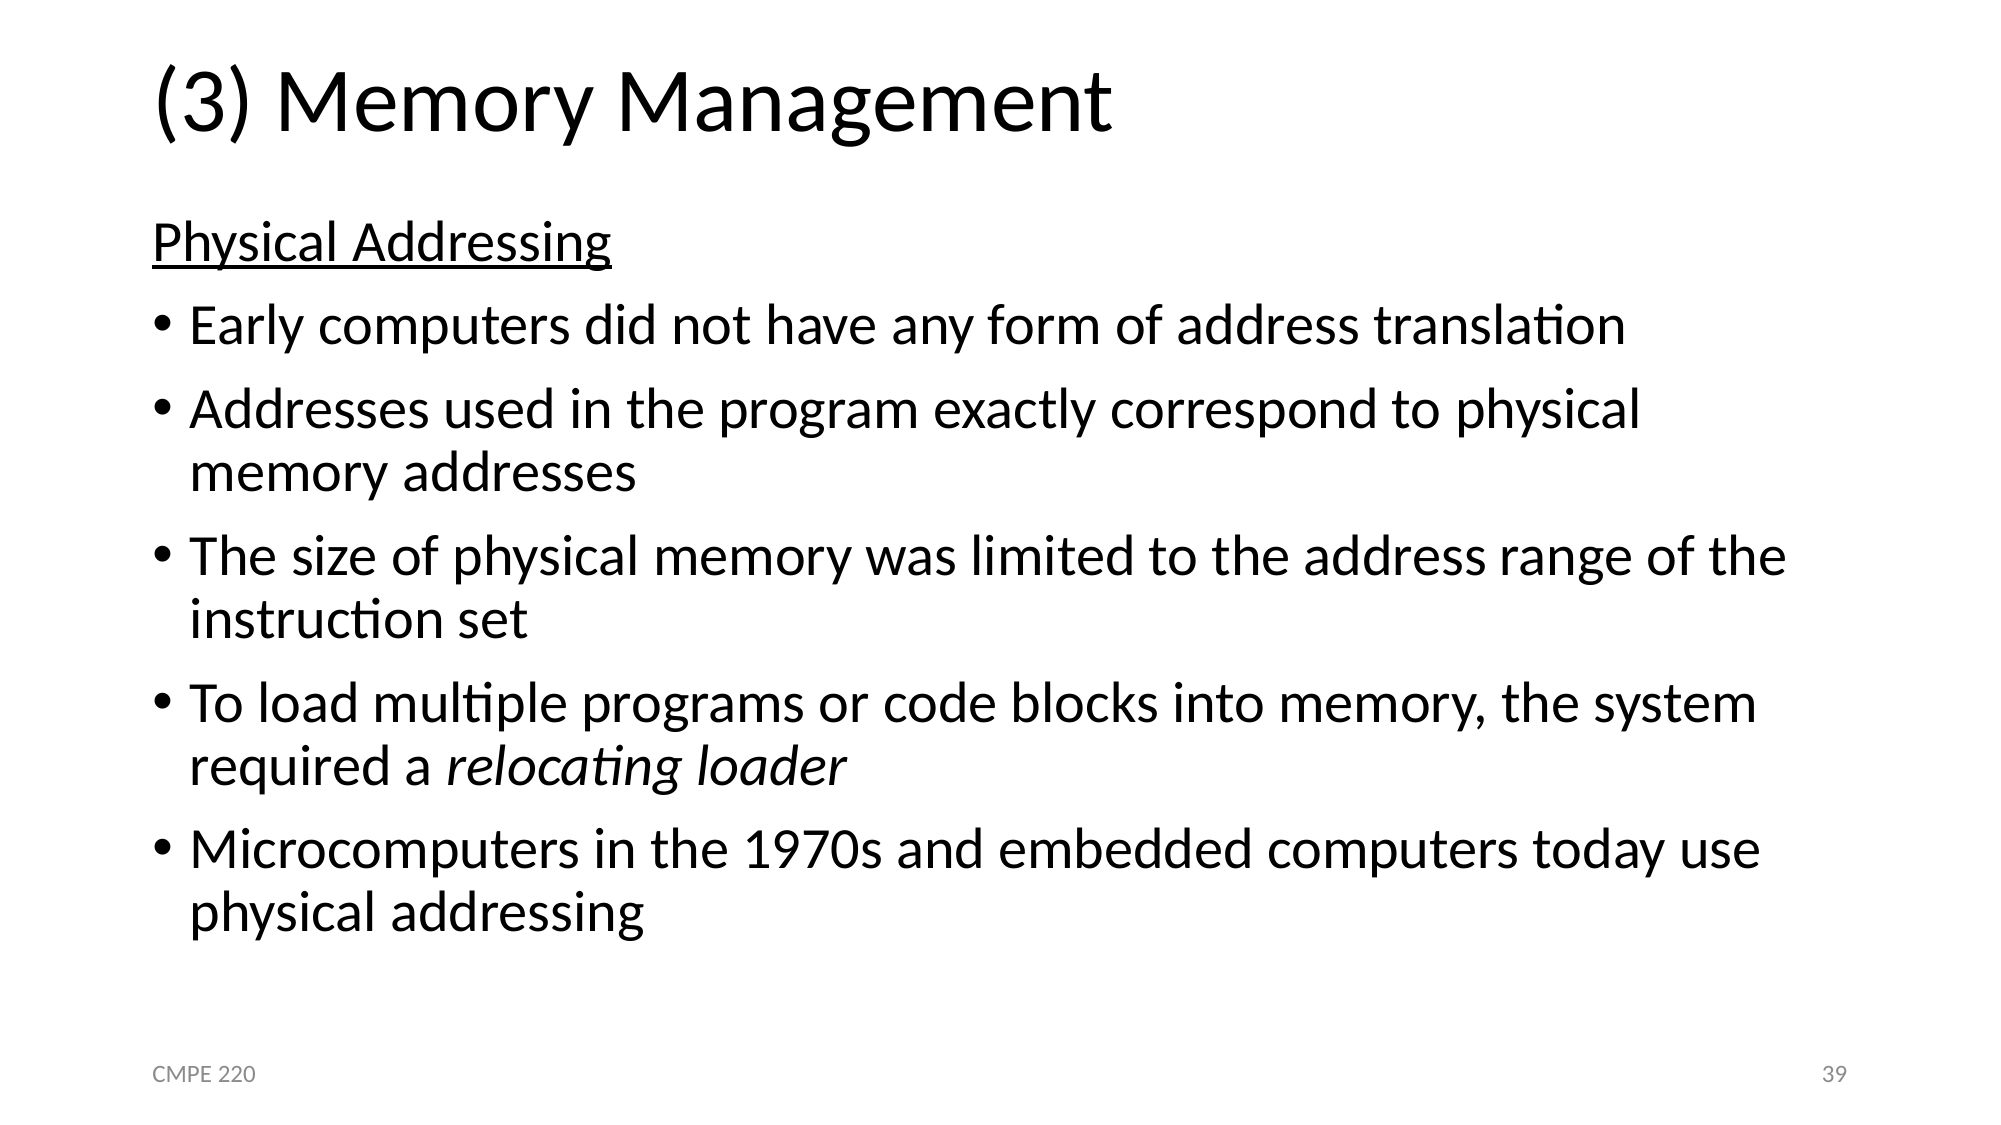

# (3) Memory Management
Physical Addressing
Early computers did not have any form of address translation
Addresses used in the program exactly correspond to physical memory addresses
The size of physical memory was limited to the address range of the instruction set
To load multiple programs or code blocks into memory, the system required a relocating loader
Microcomputers in the 1970s and embedded computers today use physical addressing

CMPE 220
39